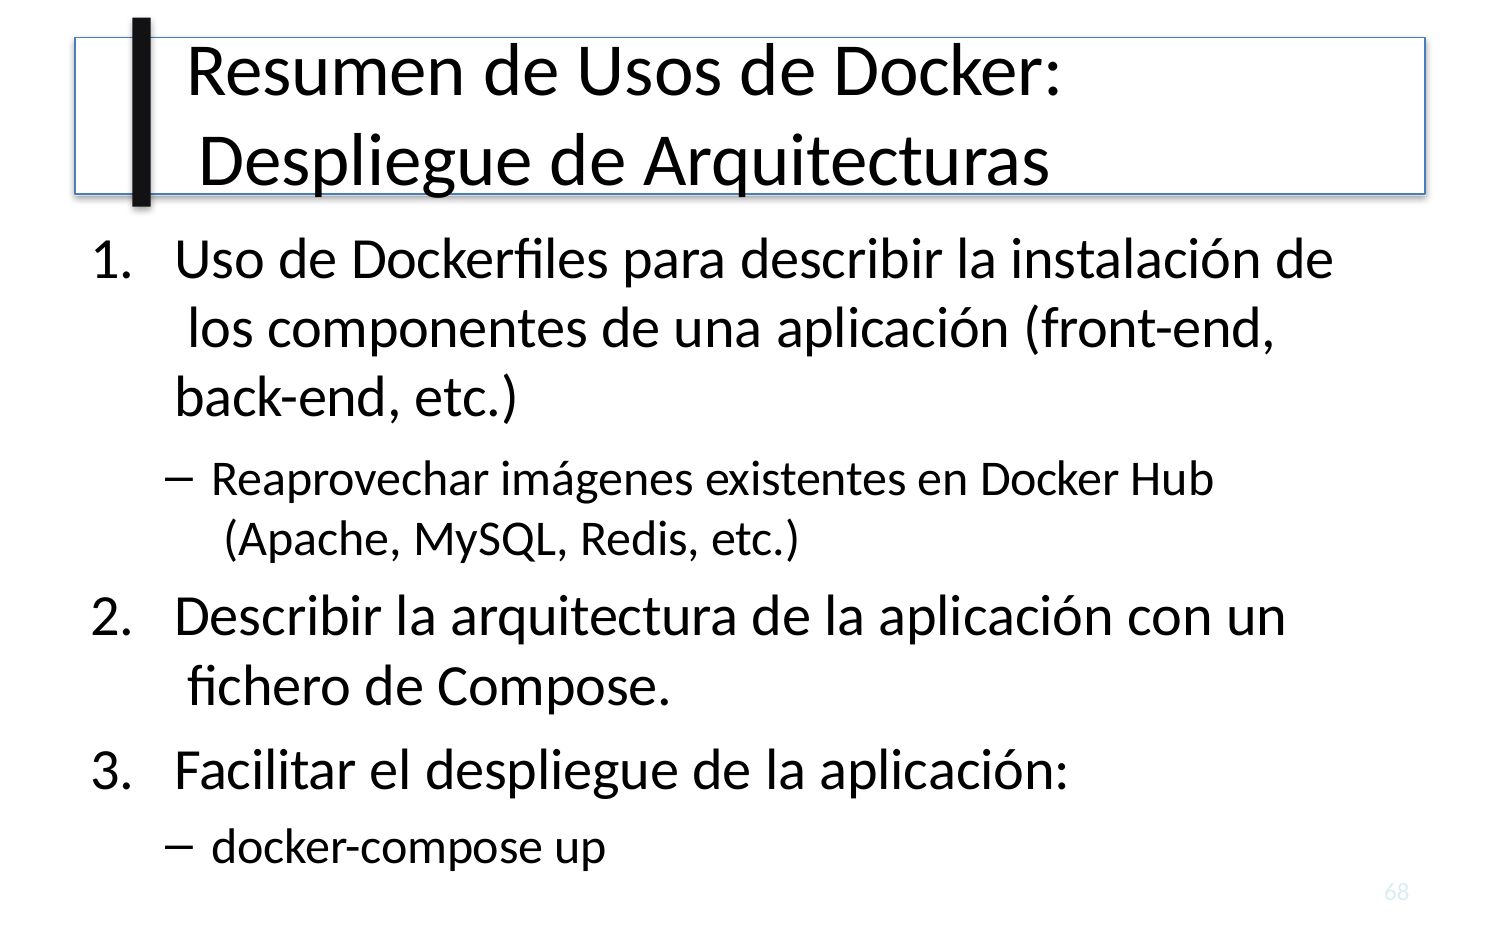

# Resumen de Usos de Docker:  Despliegue de Arquitecturas
Uso de Dockerfiles para describir la instalación de  los componentes de una aplicación (front-end,  back-end, etc.)
Reaprovechar imágenes existentes en Docker Hub  (Apache, MySQL, Redis, etc.)
Describir la arquitectura de la aplicación con un  fichero de Compose.
Facilitar el despliegue de la aplicación:
docker-compose up
68